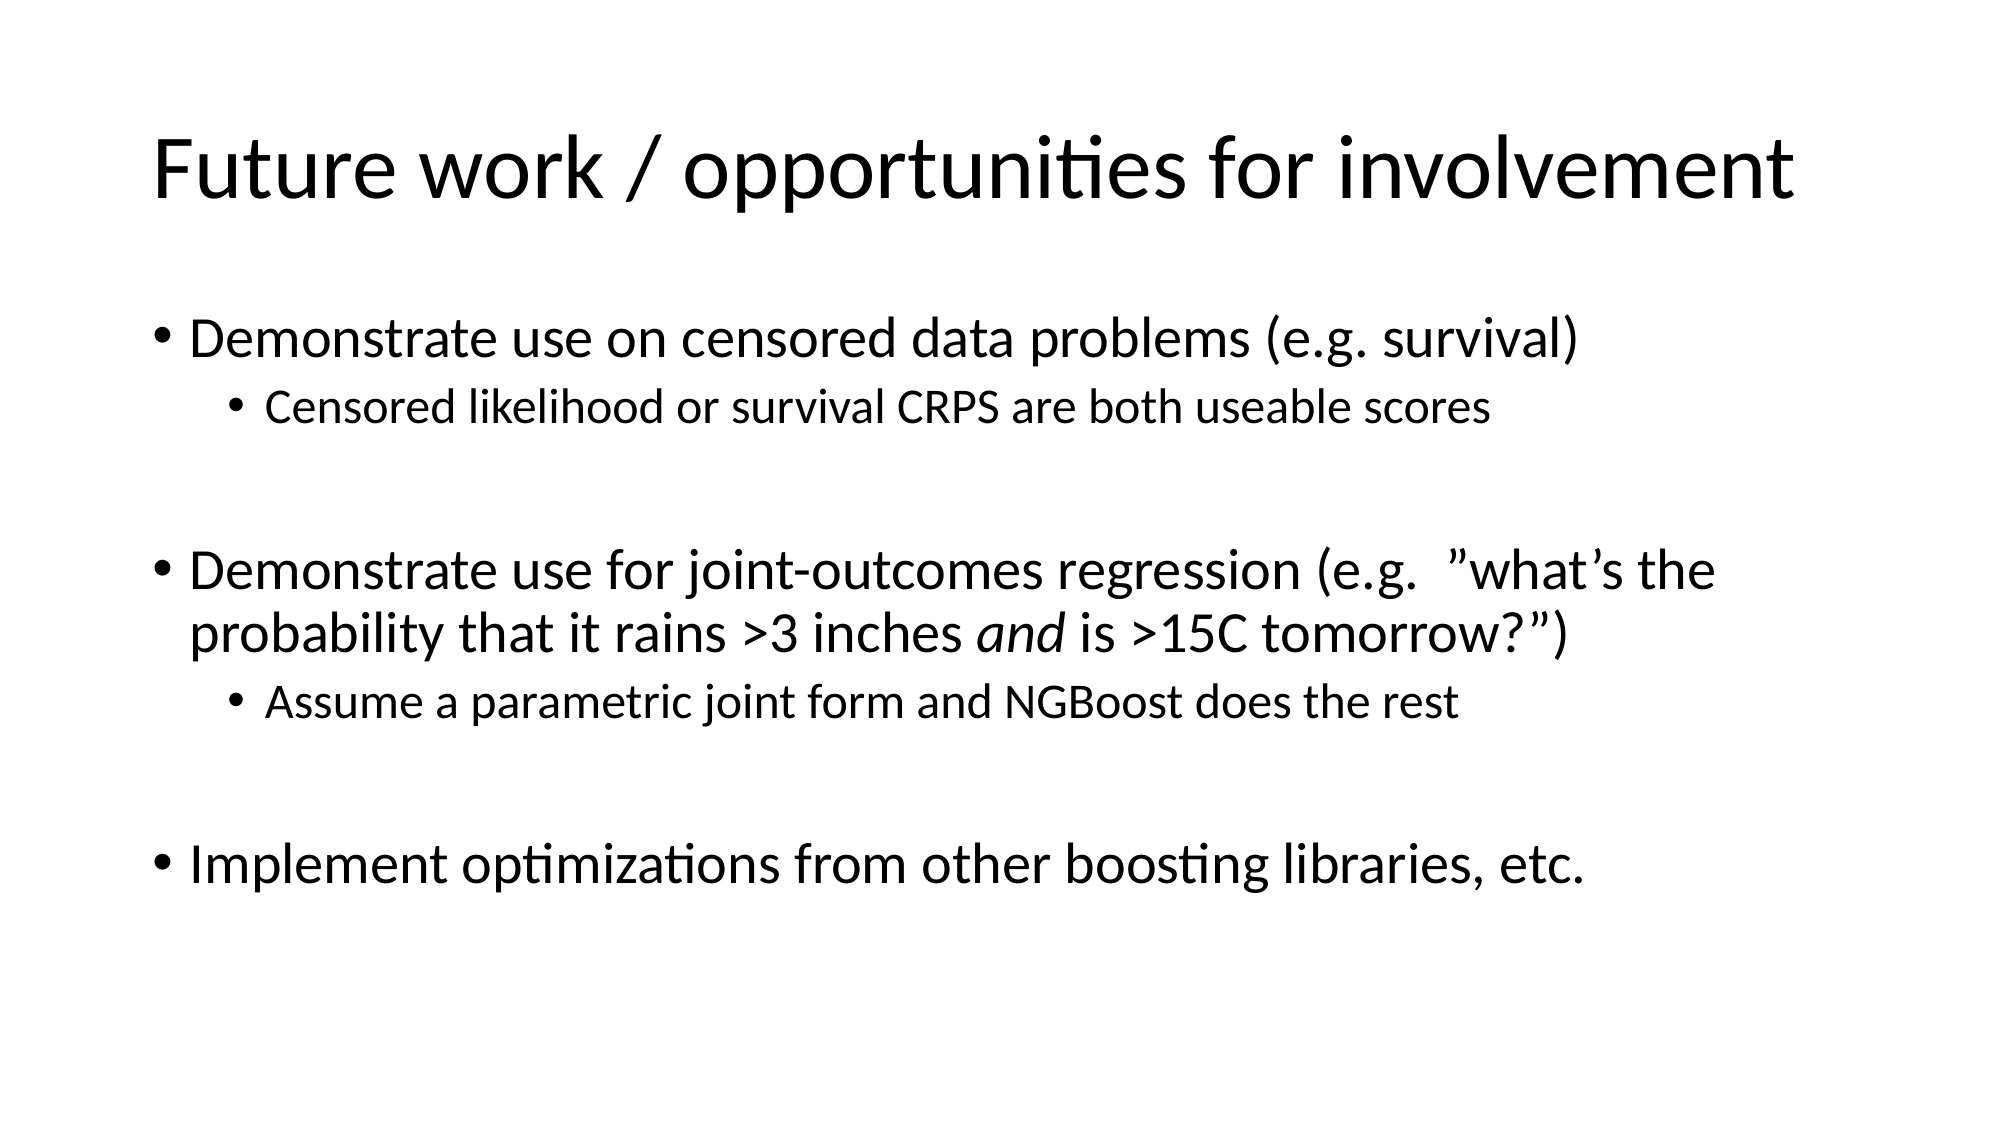

# Future work / opportunities for involvement
Demonstrate use on censored data problems (e.g. survival)
Censored likelihood or survival CRPS are both useable scores

Demonstrate use for joint-outcomes regression (e.g.  ”what’s the probability that it rains >3 inches and is >15C tomorrow?”)
Assume a parametric joint form and NGBoost does the rest

Implement optimizations from other boosting libraries, etc.